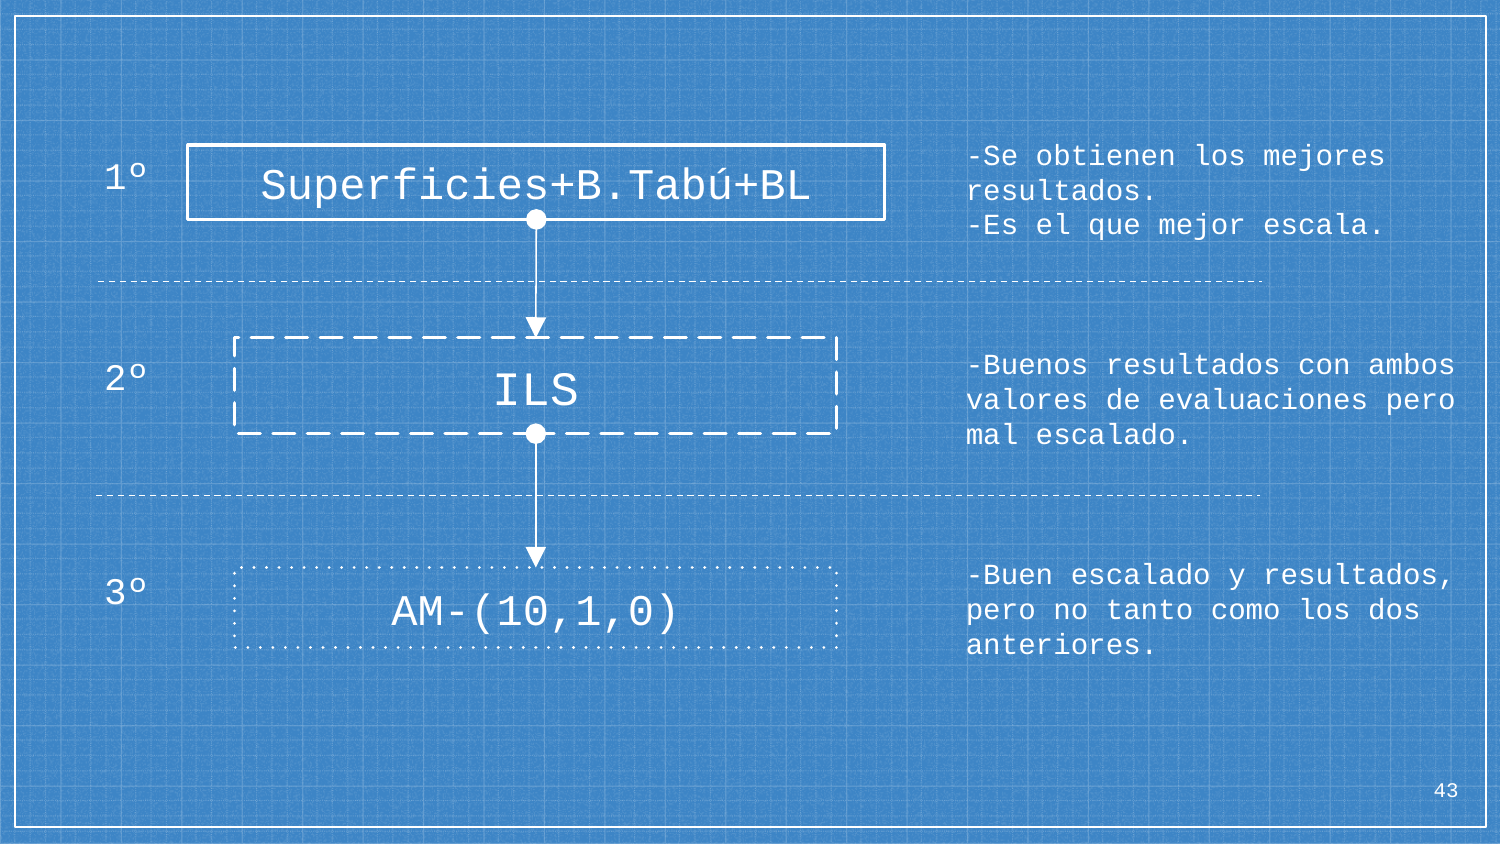

-Se obtienen los mejores resultados.
-Es el que mejor escala.

-Buenos resultados con ambos valores de evaluaciones pero mal escalado.

-Buen escalado y resultados, pero no tanto como los dos anteriores.
1º
Superficies+B.Tabú+BL
2º
ILS
3º
AM-(10,1,0)
43